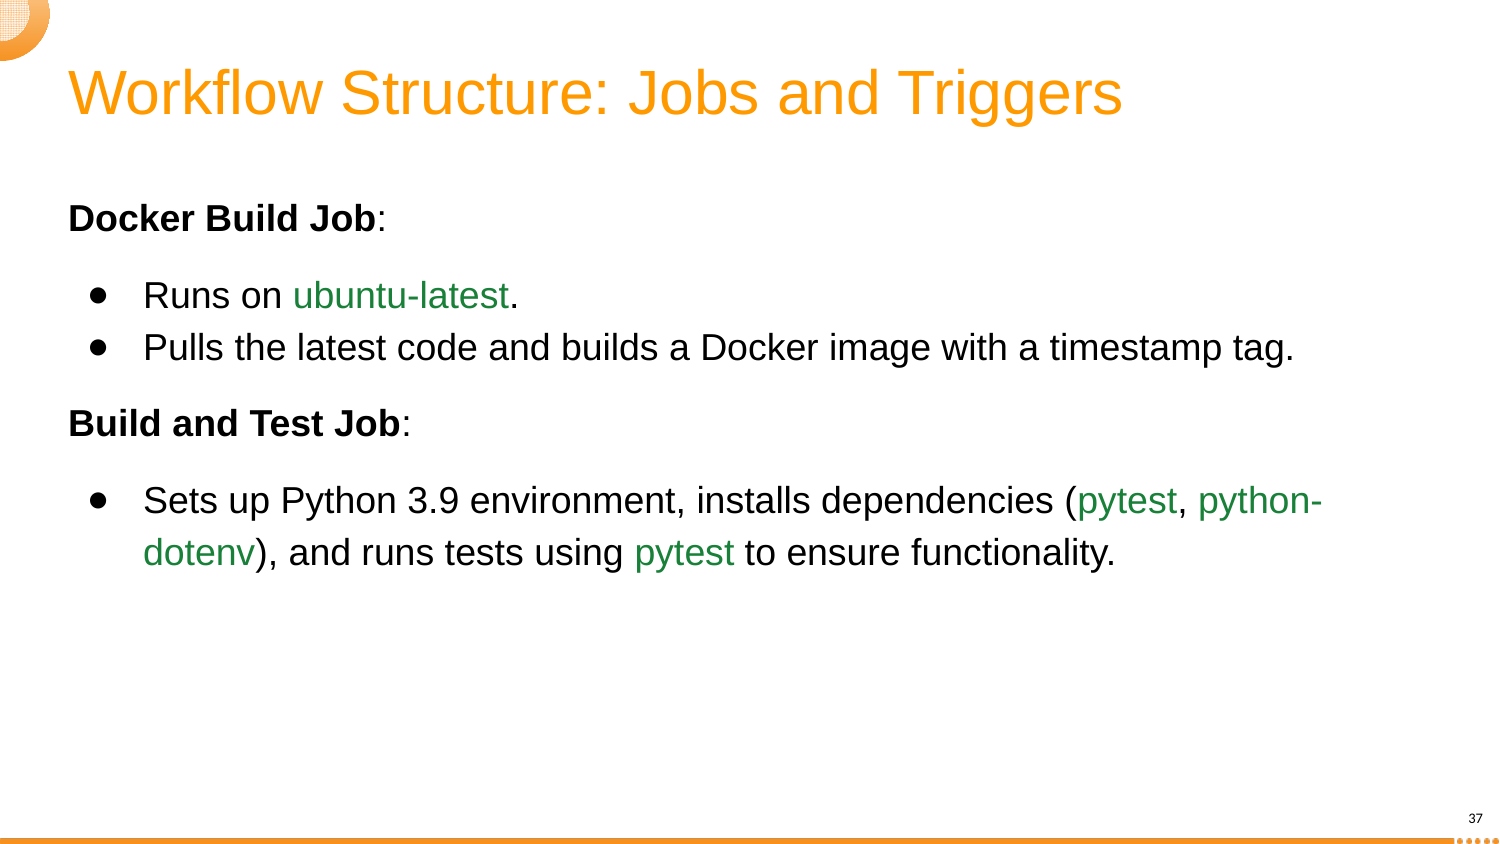

# Workflow Structure: Jobs and Triggers
Docker Build Job:
Runs on ubuntu-latest.
Pulls the latest code and builds a Docker image with a timestamp tag.
Build and Test Job:
Sets up Python 3.9 environment, installs dependencies (pytest, python-dotenv), and runs tests using pytest to ensure functionality.